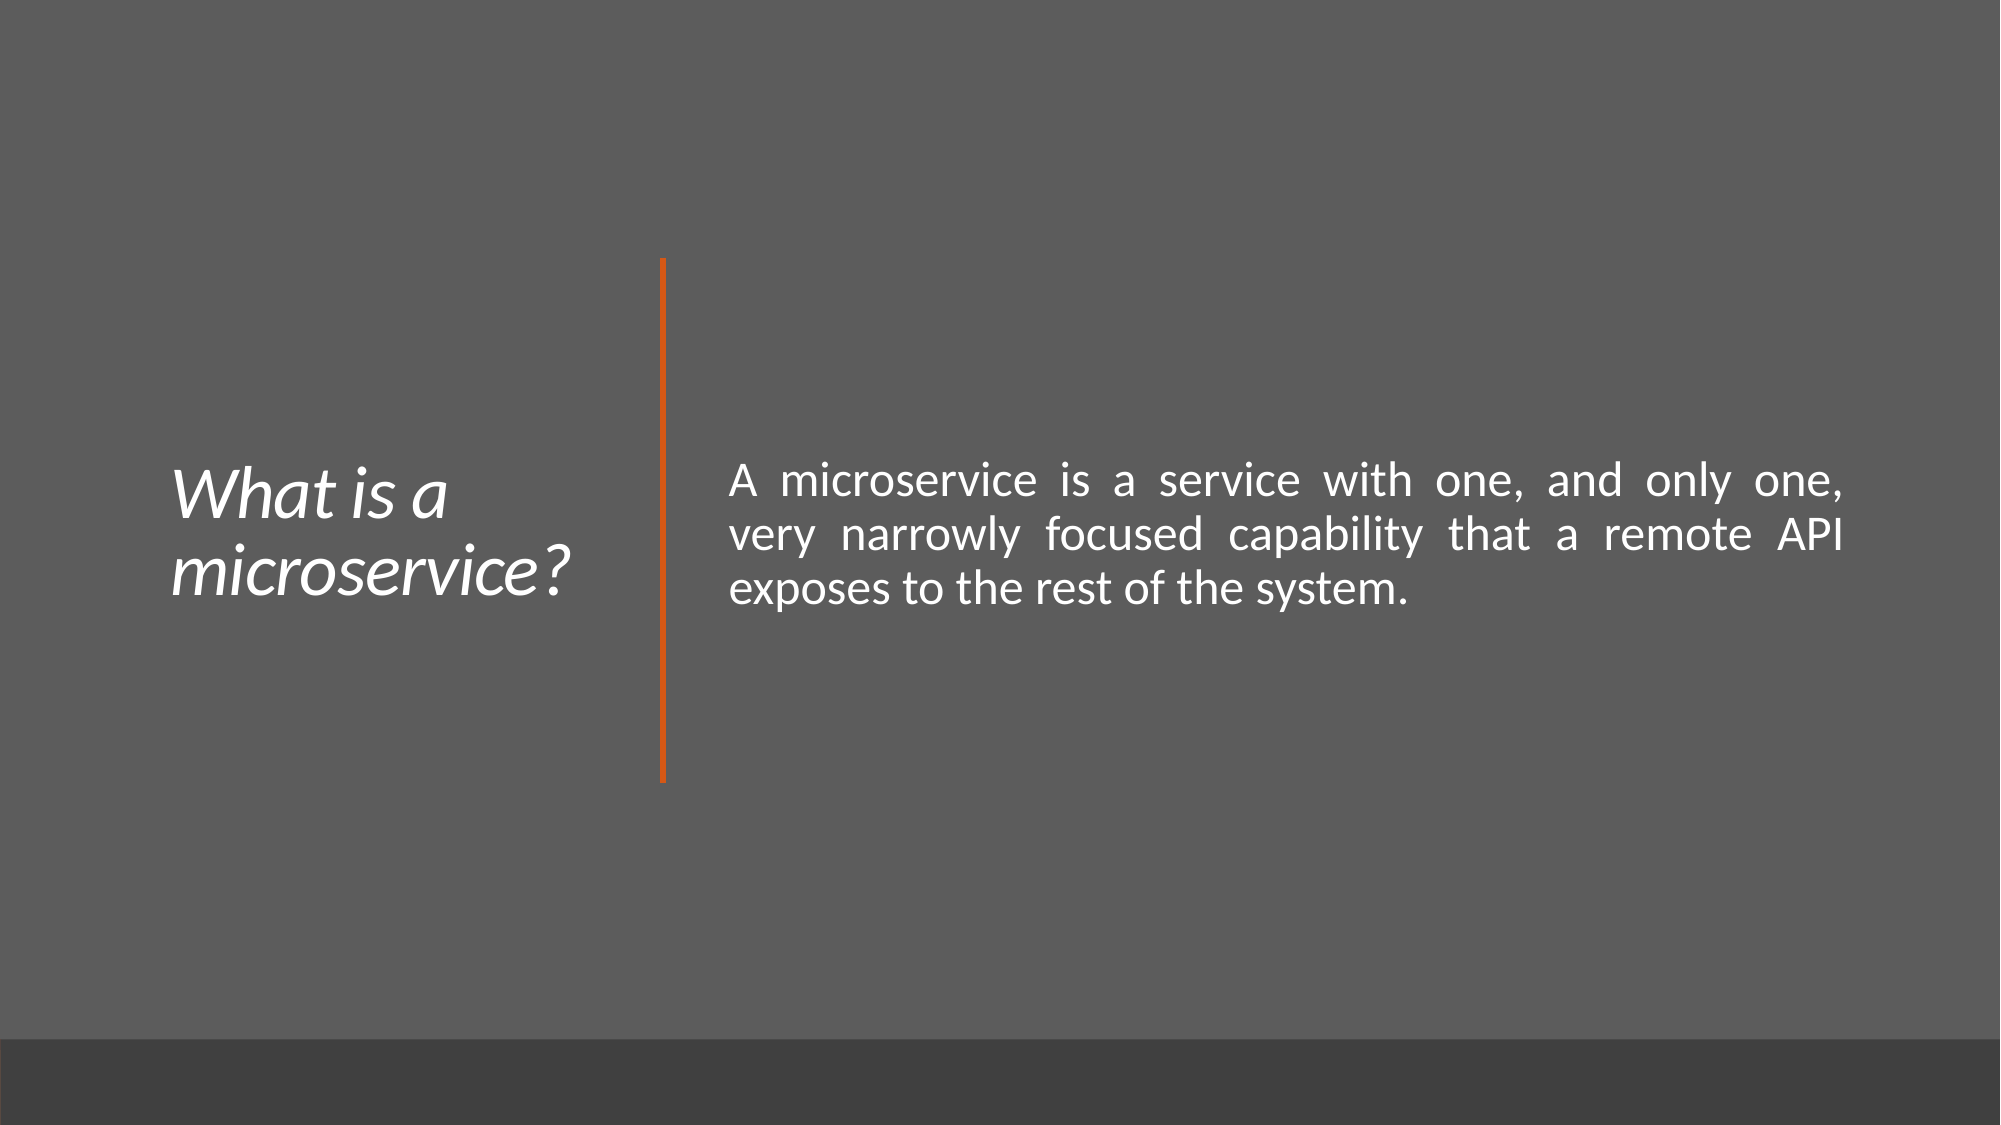

# What is a microservice?
A microservice is a service with one, and only one, very narrowly focused capability that a remote API exposes to the rest of the system.